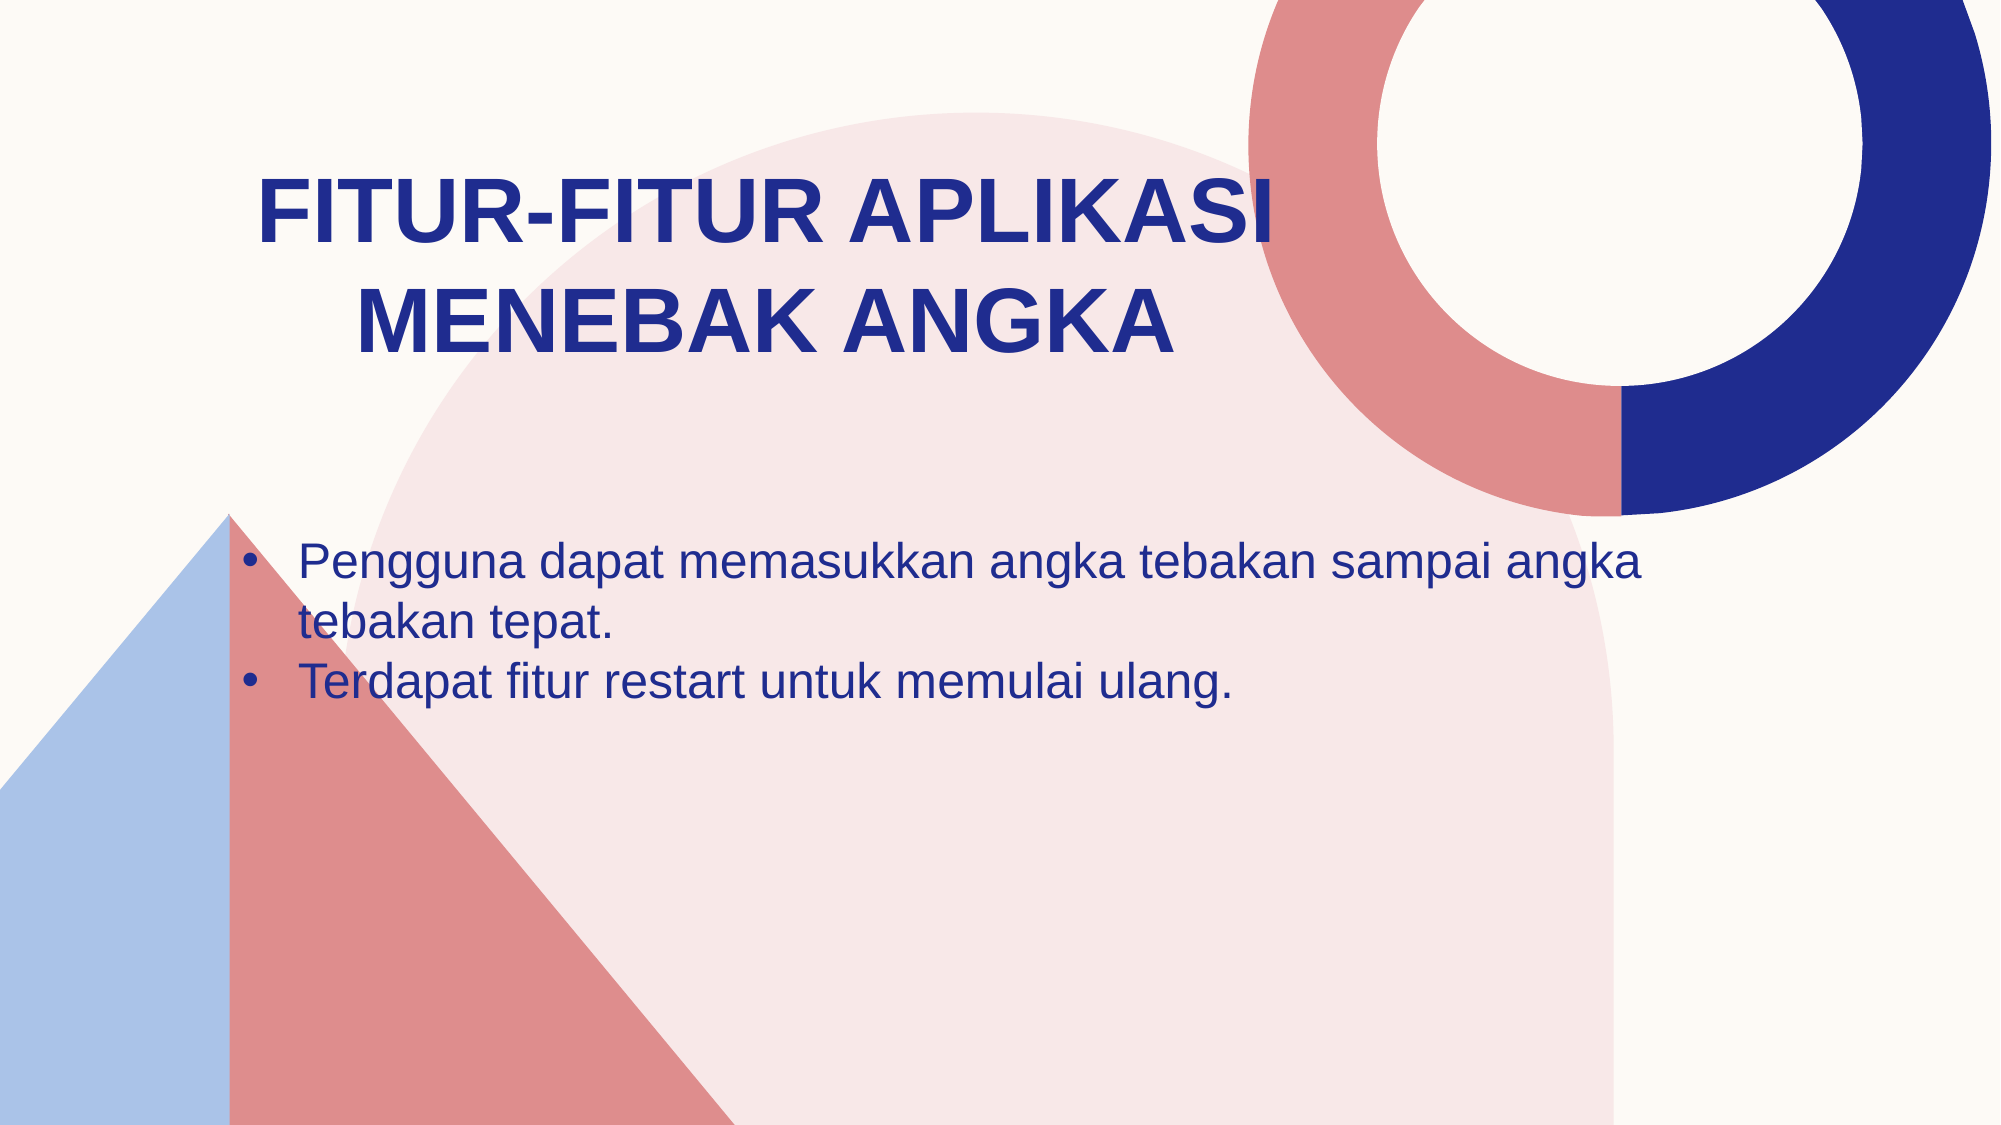

# FITUR-FITUR APLIKASI MENEBAK ANGKA
Pengguna dapat memasukkan angka tebakan sampai angka tebakan tepat.
Terdapat fitur restart untuk memulai ulang.